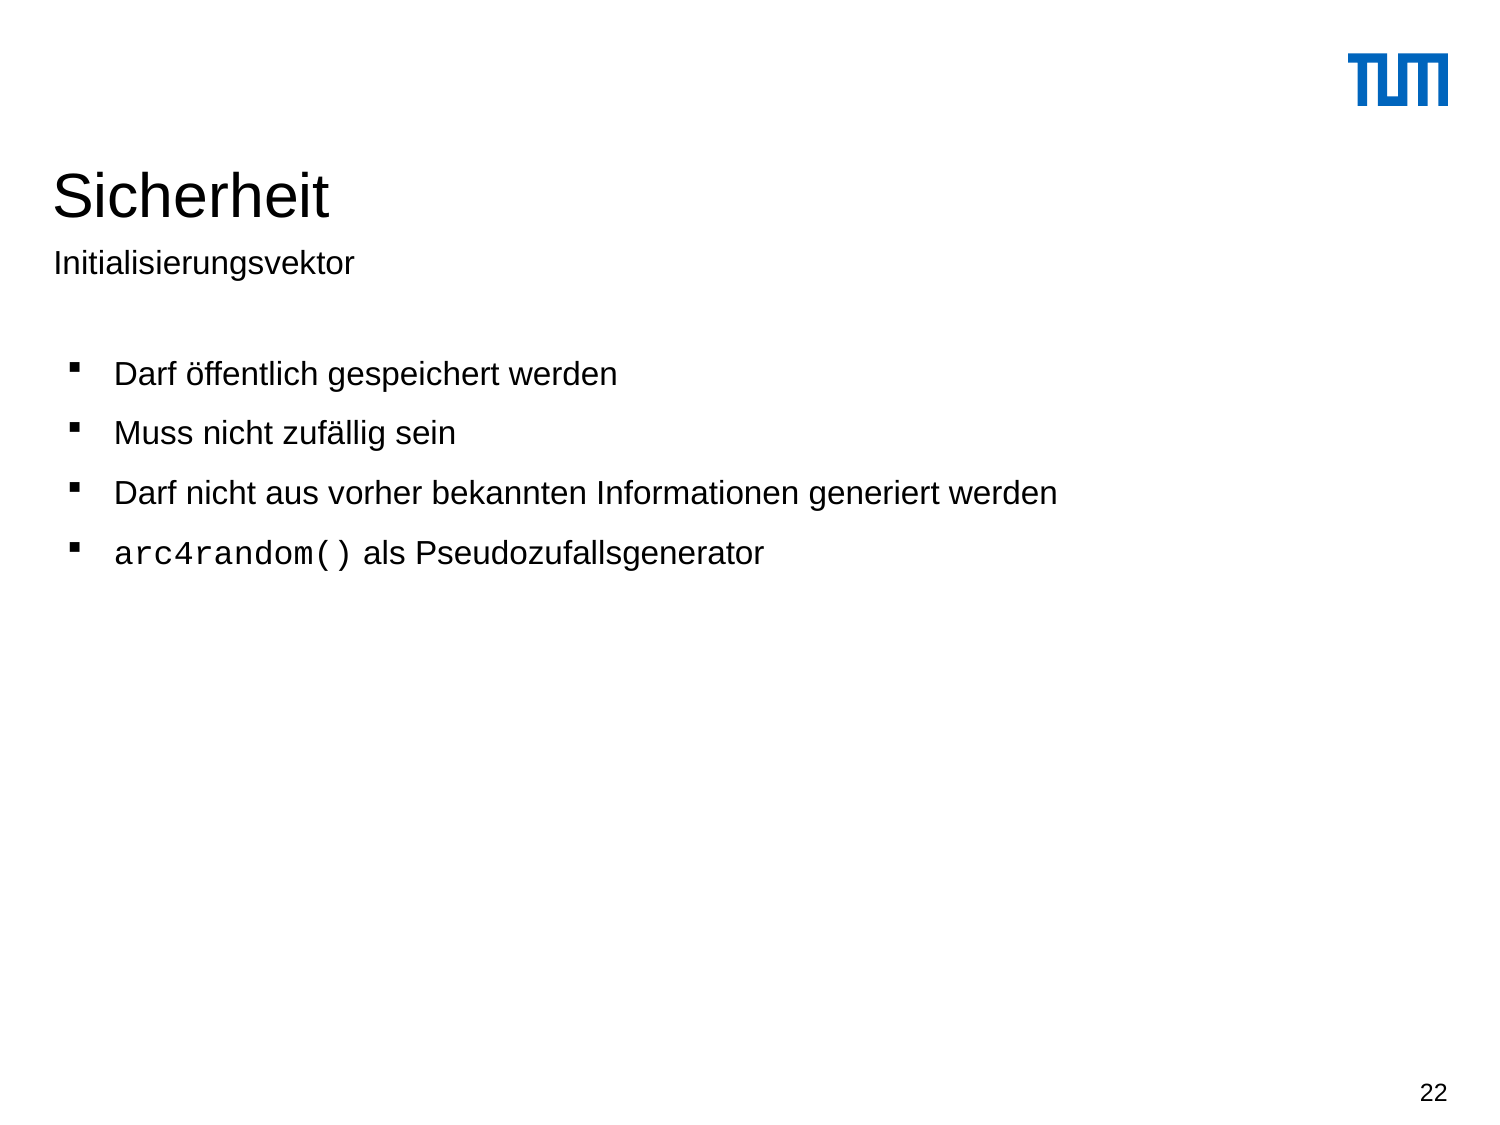

# Sicherheit
Initialisierungsvektor
Darf öffentlich gespeichert werden
Muss nicht zufällig sein
Darf nicht aus vorher bekannten Informationen generiert werden
arc4random() als Pseudozufallsgenerator
22